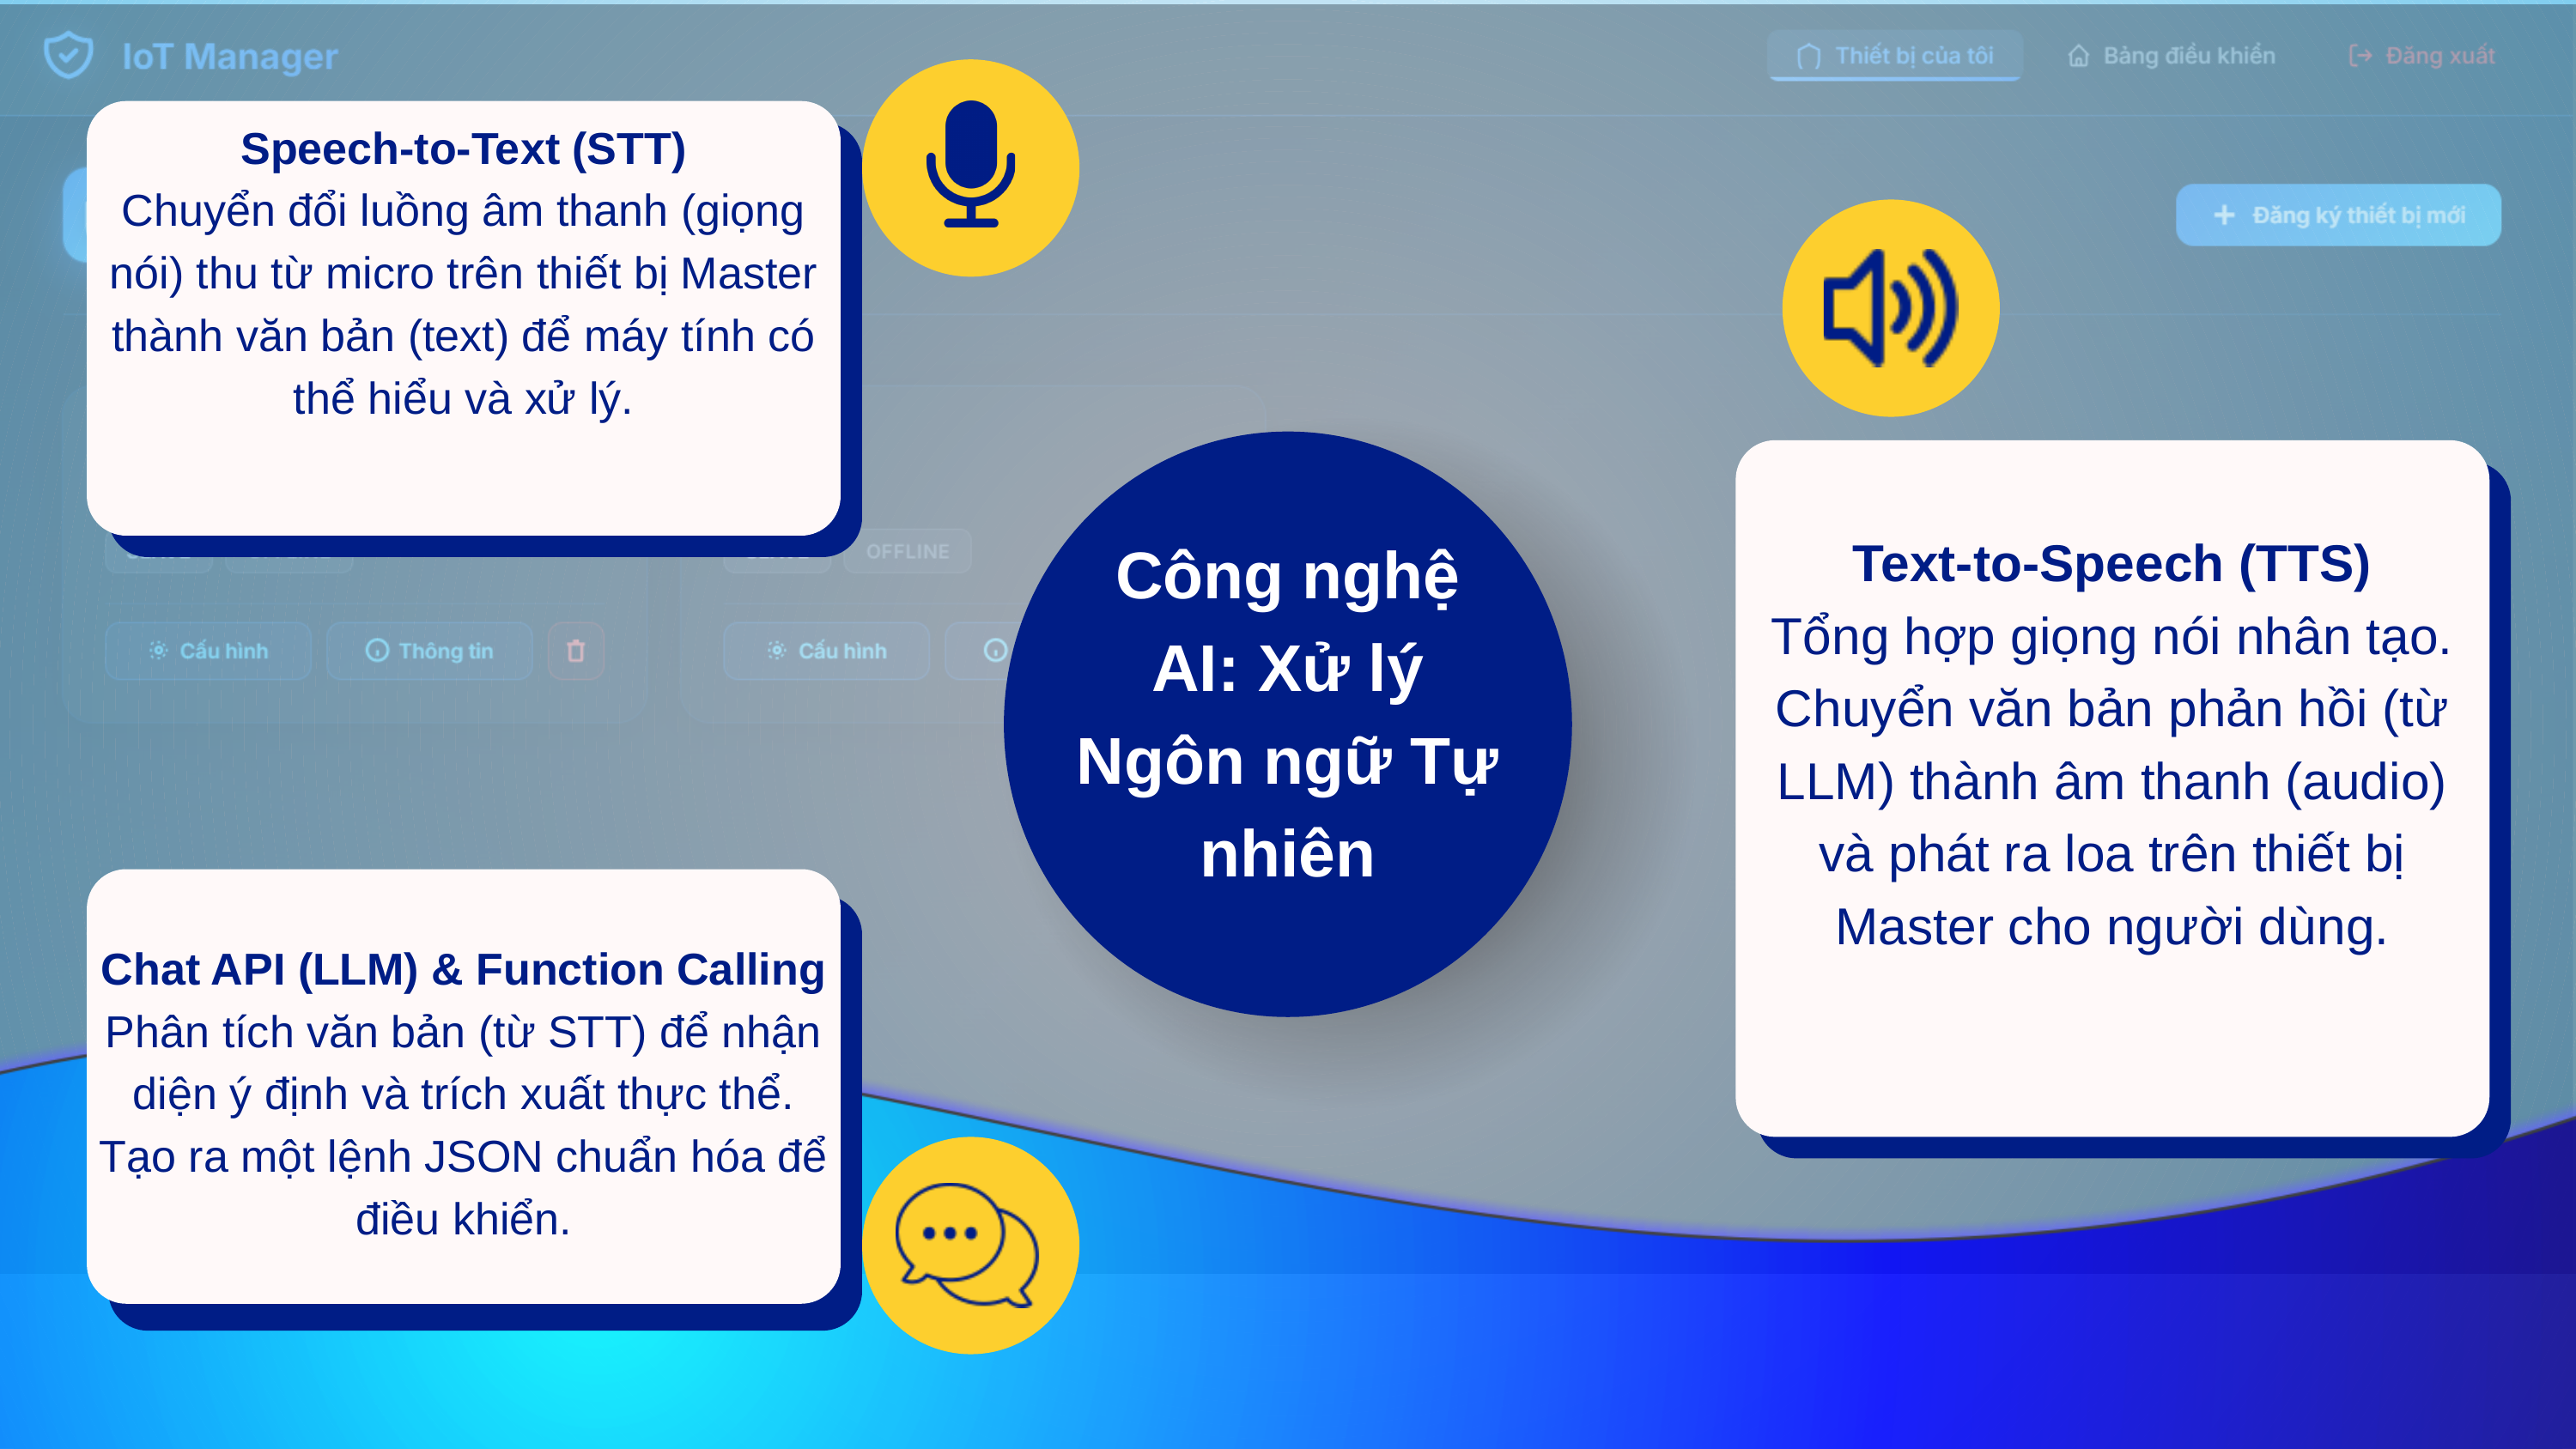

Speech-to-Text (STT)
Chuyển đổi luồng âm thanh (giọng nói) thu từ micro trên thiết bị Master thành văn bản (text) để máy tính có thể hiểu và xử lý.

Chiến lược kinh doanh: mở rộng quy mô, nâng cao chất lượng, đa dạng hóa sản phẩm, phát triển bền vững, hội nhập quốc tế.

Công nghệ AI: Xử lý Ngôn ngữ Tự nhiên

Text-to-Speech (TTS)
Tổng hợp giọng nói nhân tạo. Chuyển văn bản phản hồi (từ LLM) thành âm thanh (audio) và phát ra loa trên thiết bị Master cho người dùng.

Chiến lược ERP
Tích hợp dữ liệu sản xuất – kho – phân phối, giảm tồn kho, rút ngắn lead time.
Tối ưu năng lực sản xuất, nâng cao hiệu quả vận hành, giảm thất thoát nguyên liệu.
Minh bạch dữ liệu, hỗ trợ ra quyết định chiến lược, chuyển đổi số toàn diện.

Chat API (LLM) & Function Calling
Phân tích văn bản (từ STT) để nhận diện ý định và trích xuất thực thể. Tạo ra một lệnh JSON chuẩn hóa để điều khiển.

Chiến lược kinh doanh: mở rộng quy mô, nâng cao chất lượng, đa dạng hóa sản phẩm, phát triển bền vững, hội nhập quốc tế.